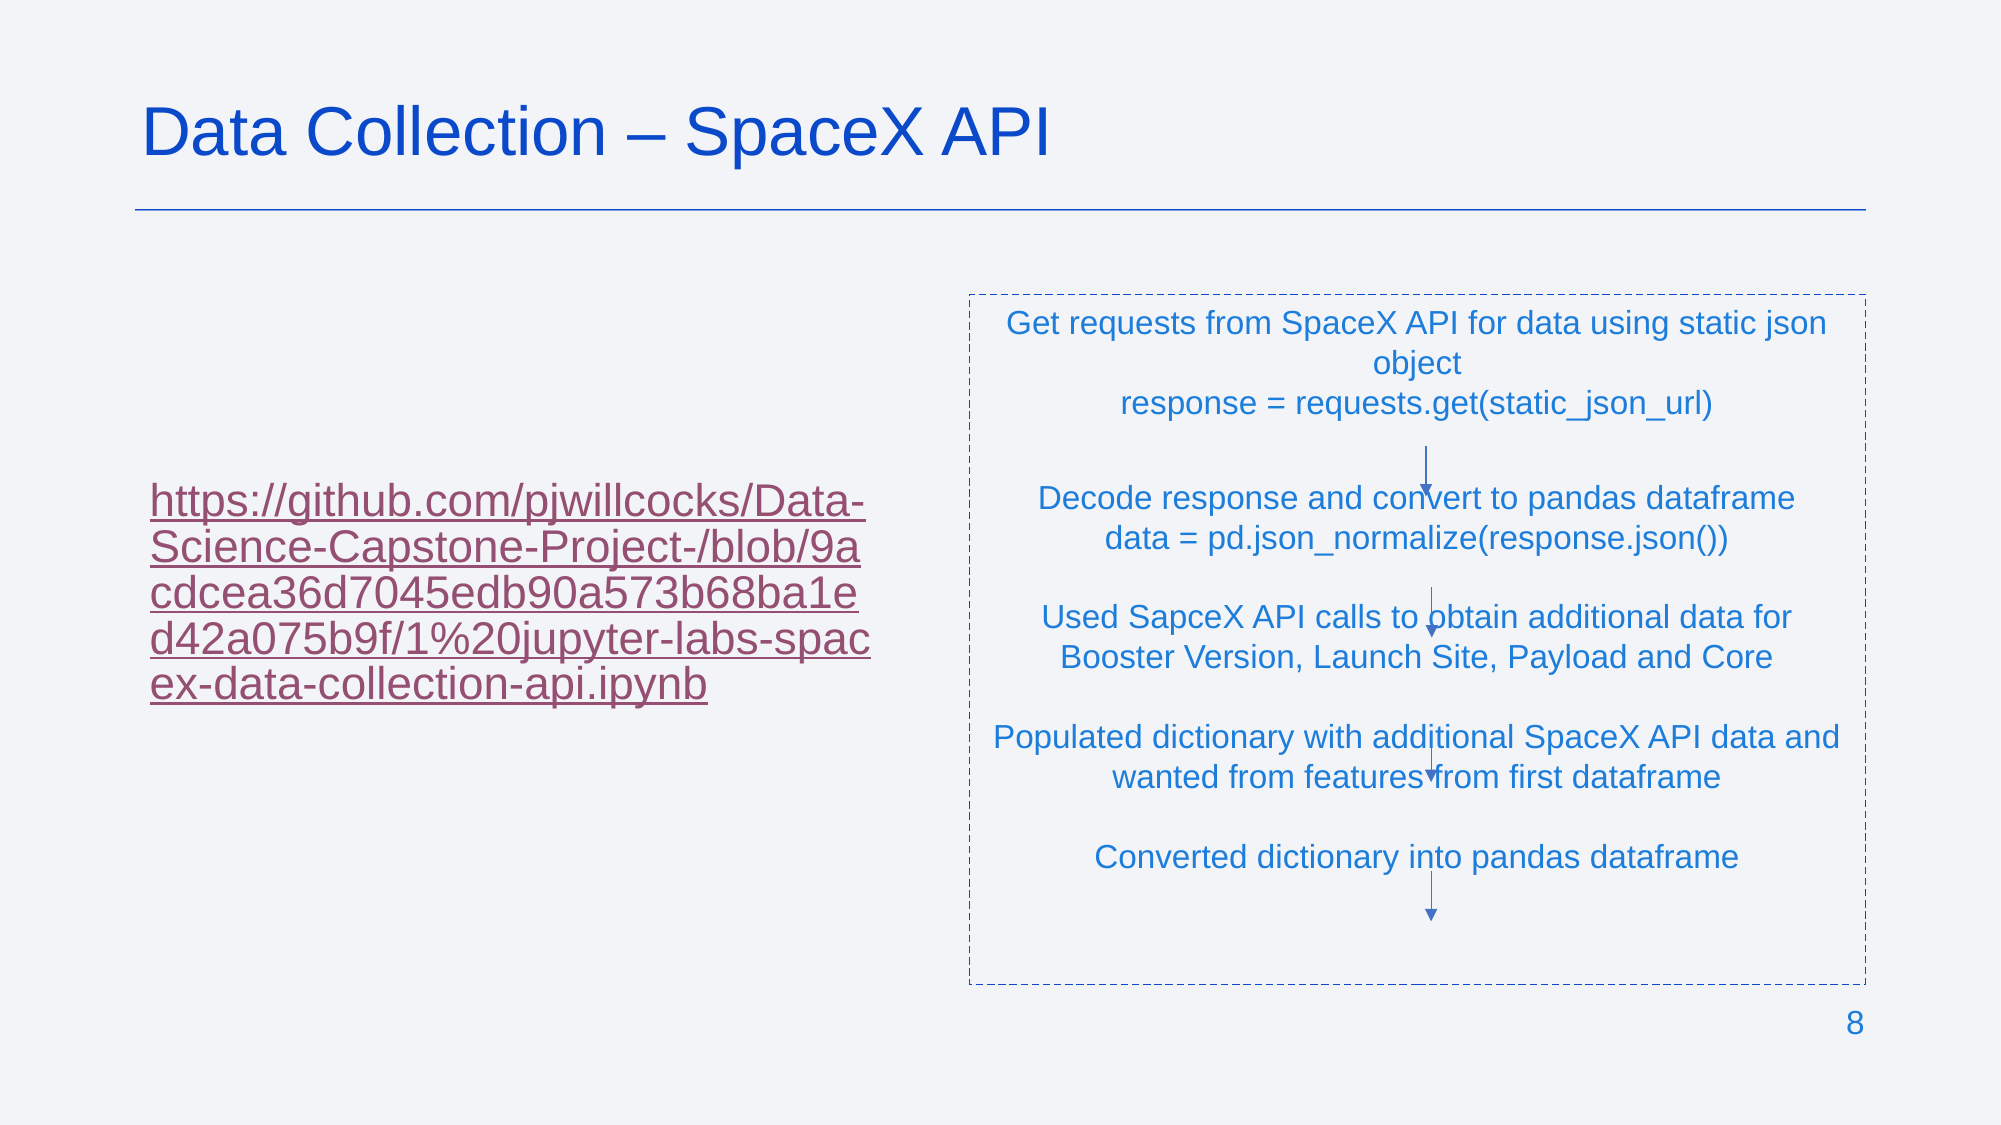

Data Collection – SpaceX API
Get requests from SpaceX API for data using static json object
response = requests.get(static_json_url)

Decode response and convert to pandas dataframe
data = pd.json_normalize(response.json())

Used SapceX API calls to obtain additional data for Booster Version, Launch Site, Payload and Core

Populated dictionary with additional SpaceX API data and wanted from features from first dataframe

Converted dictionary into pandas dataframe

https://github.com/pjwillcocks/Data-Science-Capstone-Project-/blob/9acdcea36d7045edb90a573b68ba1ed42a075b9f/1%20jupyter-labs-spacex-data-collection-api.ipynb
8